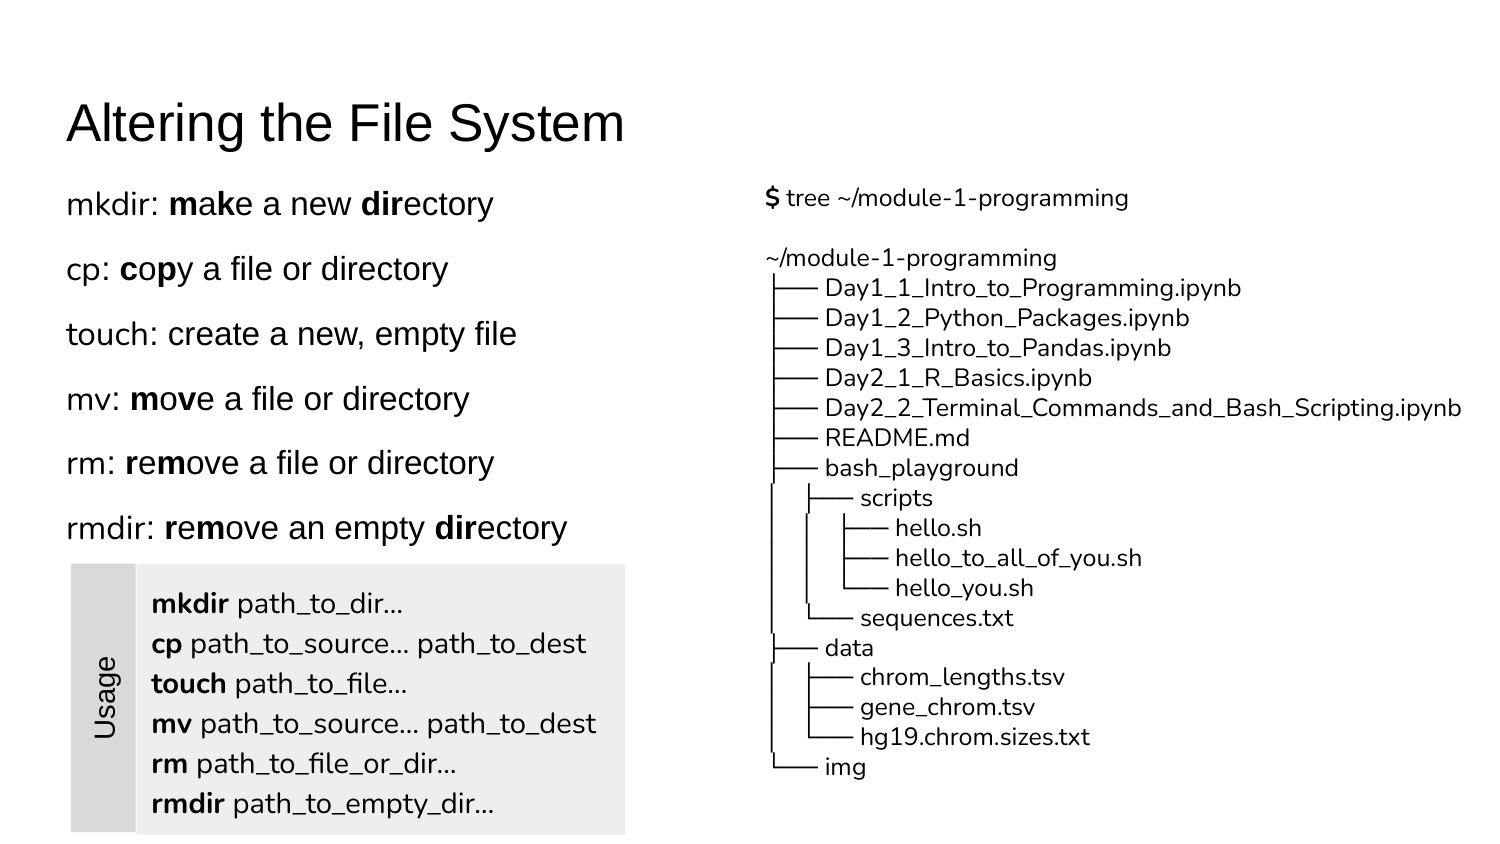

# Altering the File System
mkdir: make a new directory
cp: copy a file or directory
touch: create a new, empty file
mv: move a file or directory
rm: remove a file or directory
rmdir: remove an empty directory
$ tree ~/module-1-programming
~/module-1-programming
├── Day1_1_Intro_to_Programming.ipynb
├── Day1_2_Python_Packages.ipynb
├── Day1_3_Intro_to_Pandas.ipynb
├── Day2_1_R_Basics.ipynb
├── Day2_2_Terminal_Commands_and_Bash_Scripting.ipynb
├── README.md
├── bash_playground
│   ├── scripts
│   │   ├── hello.sh
│   │   ├── hello_to_all_of_you.sh
│   │   └── hello_you.sh
│   └── sequences.txt
├── data
│   ├── chrom_lengths.tsv
│   ├── gene_chrom.tsv
│   └── hg19.chrom.sizes.txt
└── img
mkdir path_to_dir…
cp path_to_source… path_to_dest
touch path_to_file…
mv path_to_source… path_to_dest
rm path_to_file_or_dir…
rmdir path_to_empty_dir…
Usage